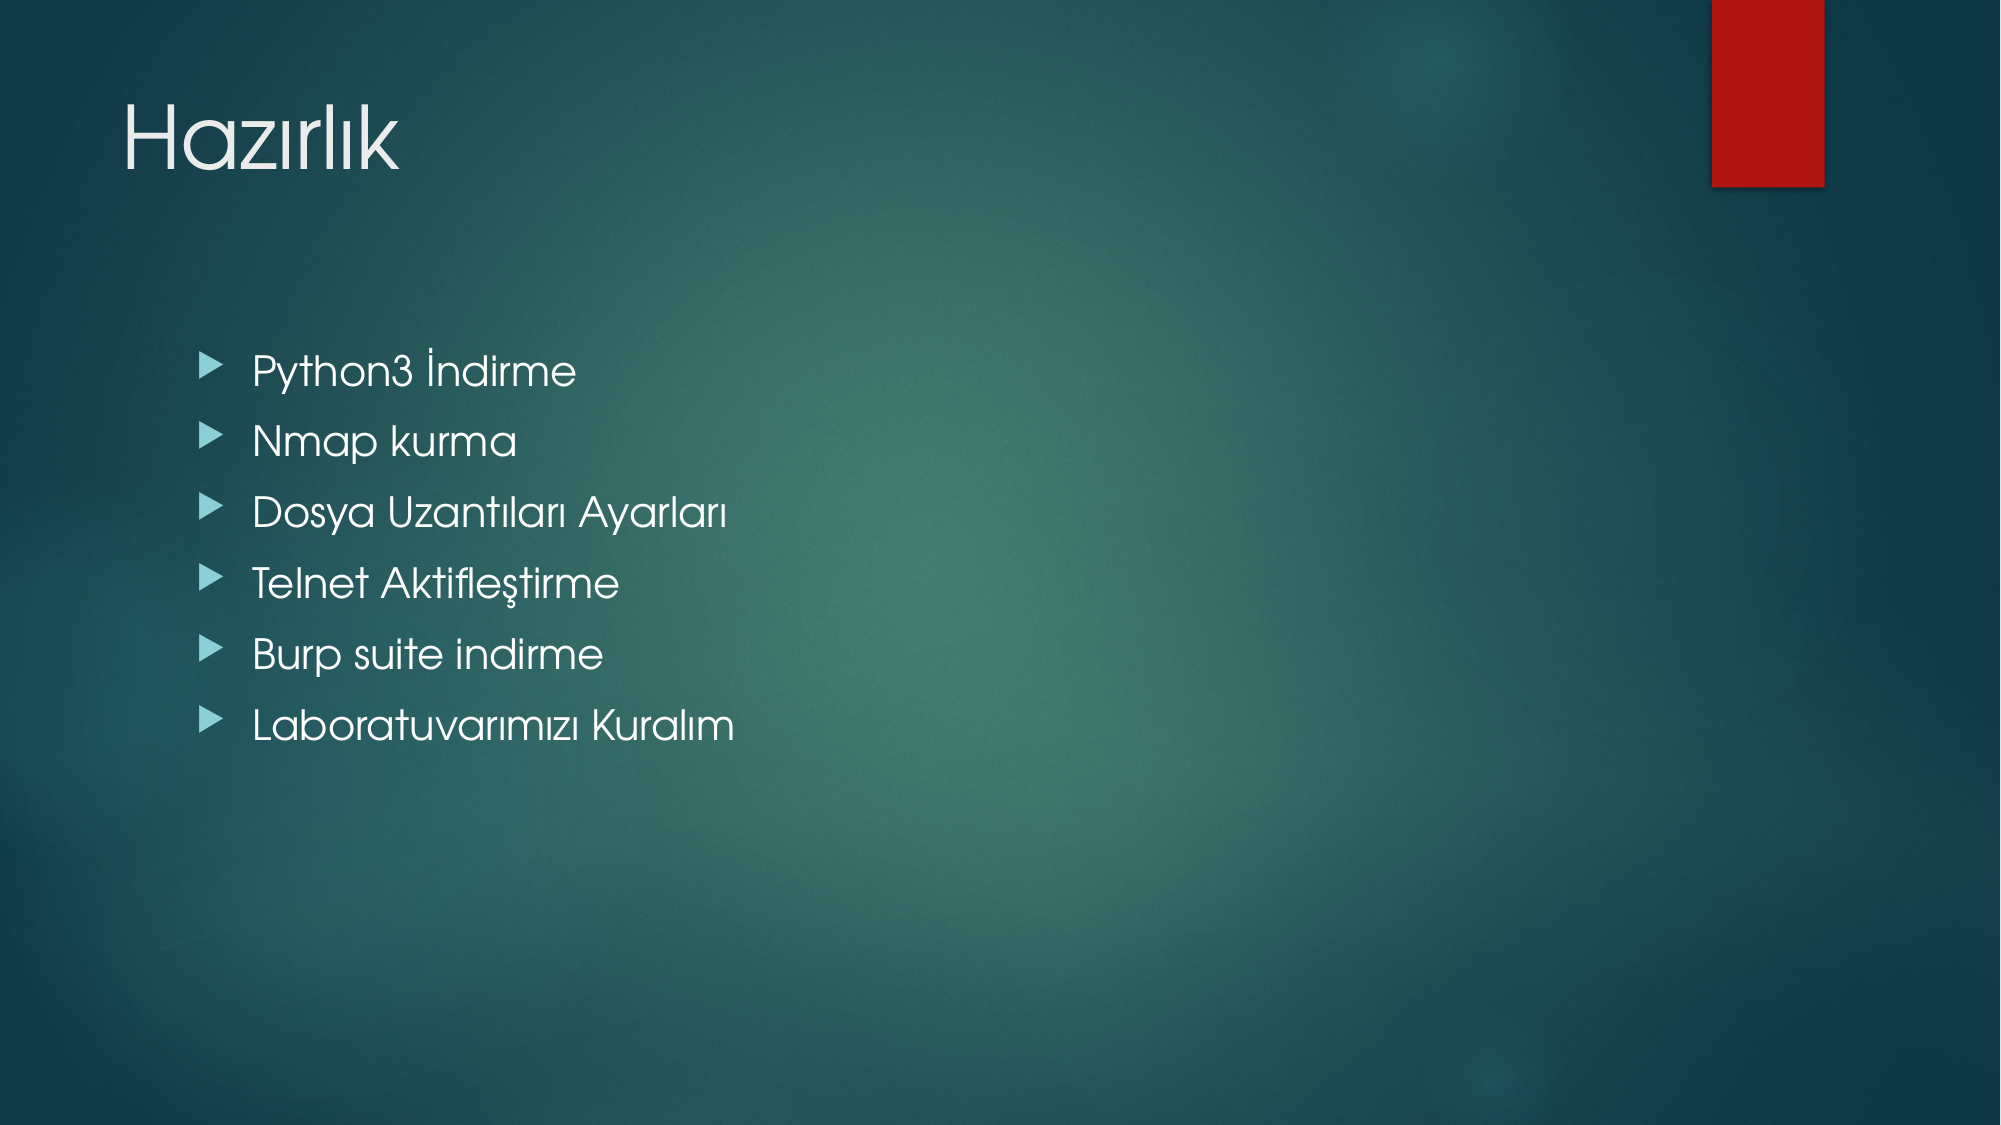

# Hazırlık
Python3 İndirme
Nmap kurma
Dosya Uzantıları Ayarları
Telnet Aktifleştirme
Burp suite indirme
Laboratuvarımızı Kuralım